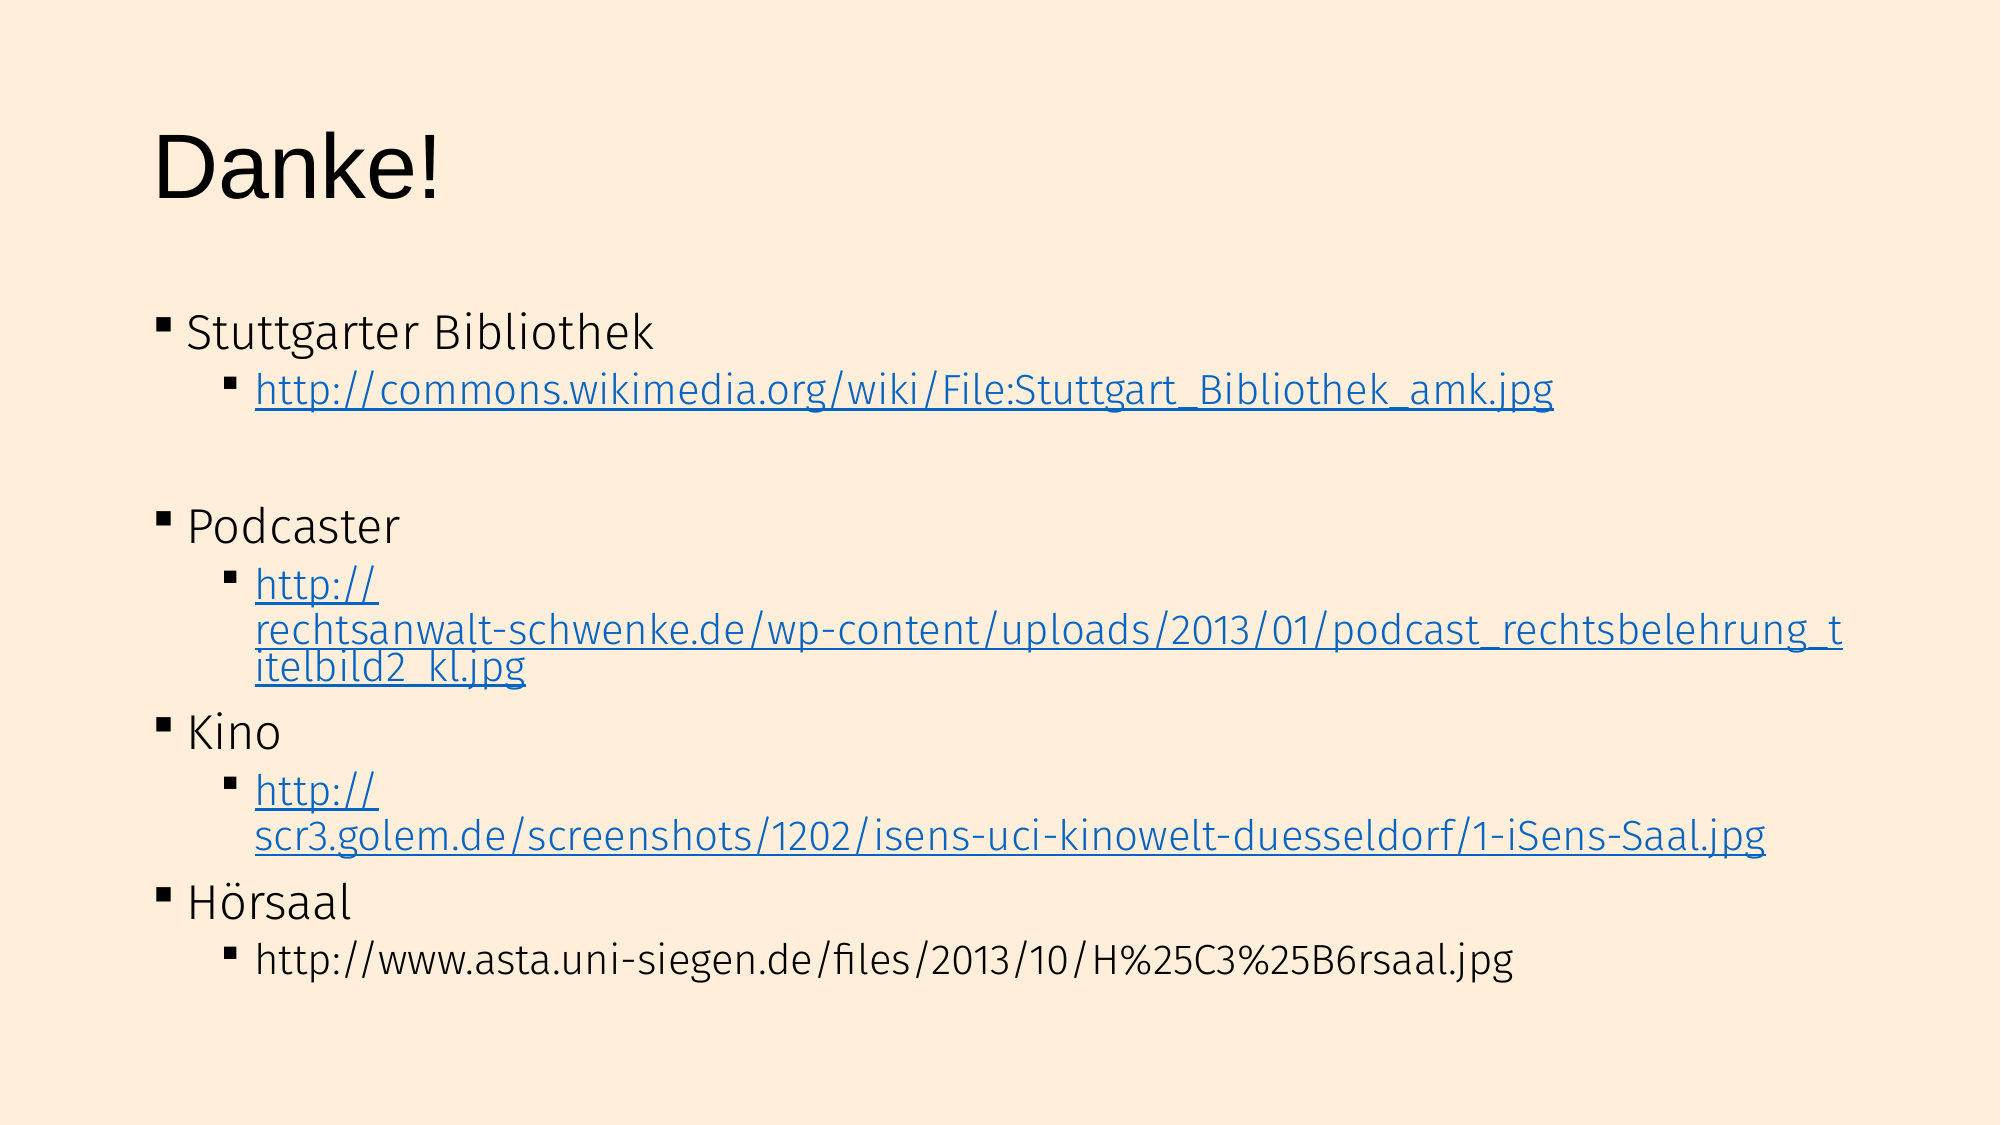

# Danke!
Stuttgarter Bibliothek
http://commons.wikimedia.org/wiki/File:Stuttgart_Bibliothek_amk.jpg

Podcaster
http://rechtsanwalt-schwenke.de/wp-content/uploads/2013/01/podcast_rechtsbelehrung_titelbild2_kl.jpg
Kino
http://scr3.golem.de/screenshots/1202/isens-uci-kinowelt-duesseldorf/1-iSens-Saal.jpg
Hörsaal
http://www.asta.uni-siegen.de/files/2013/10/H%25C3%25B6rsaal.jpg